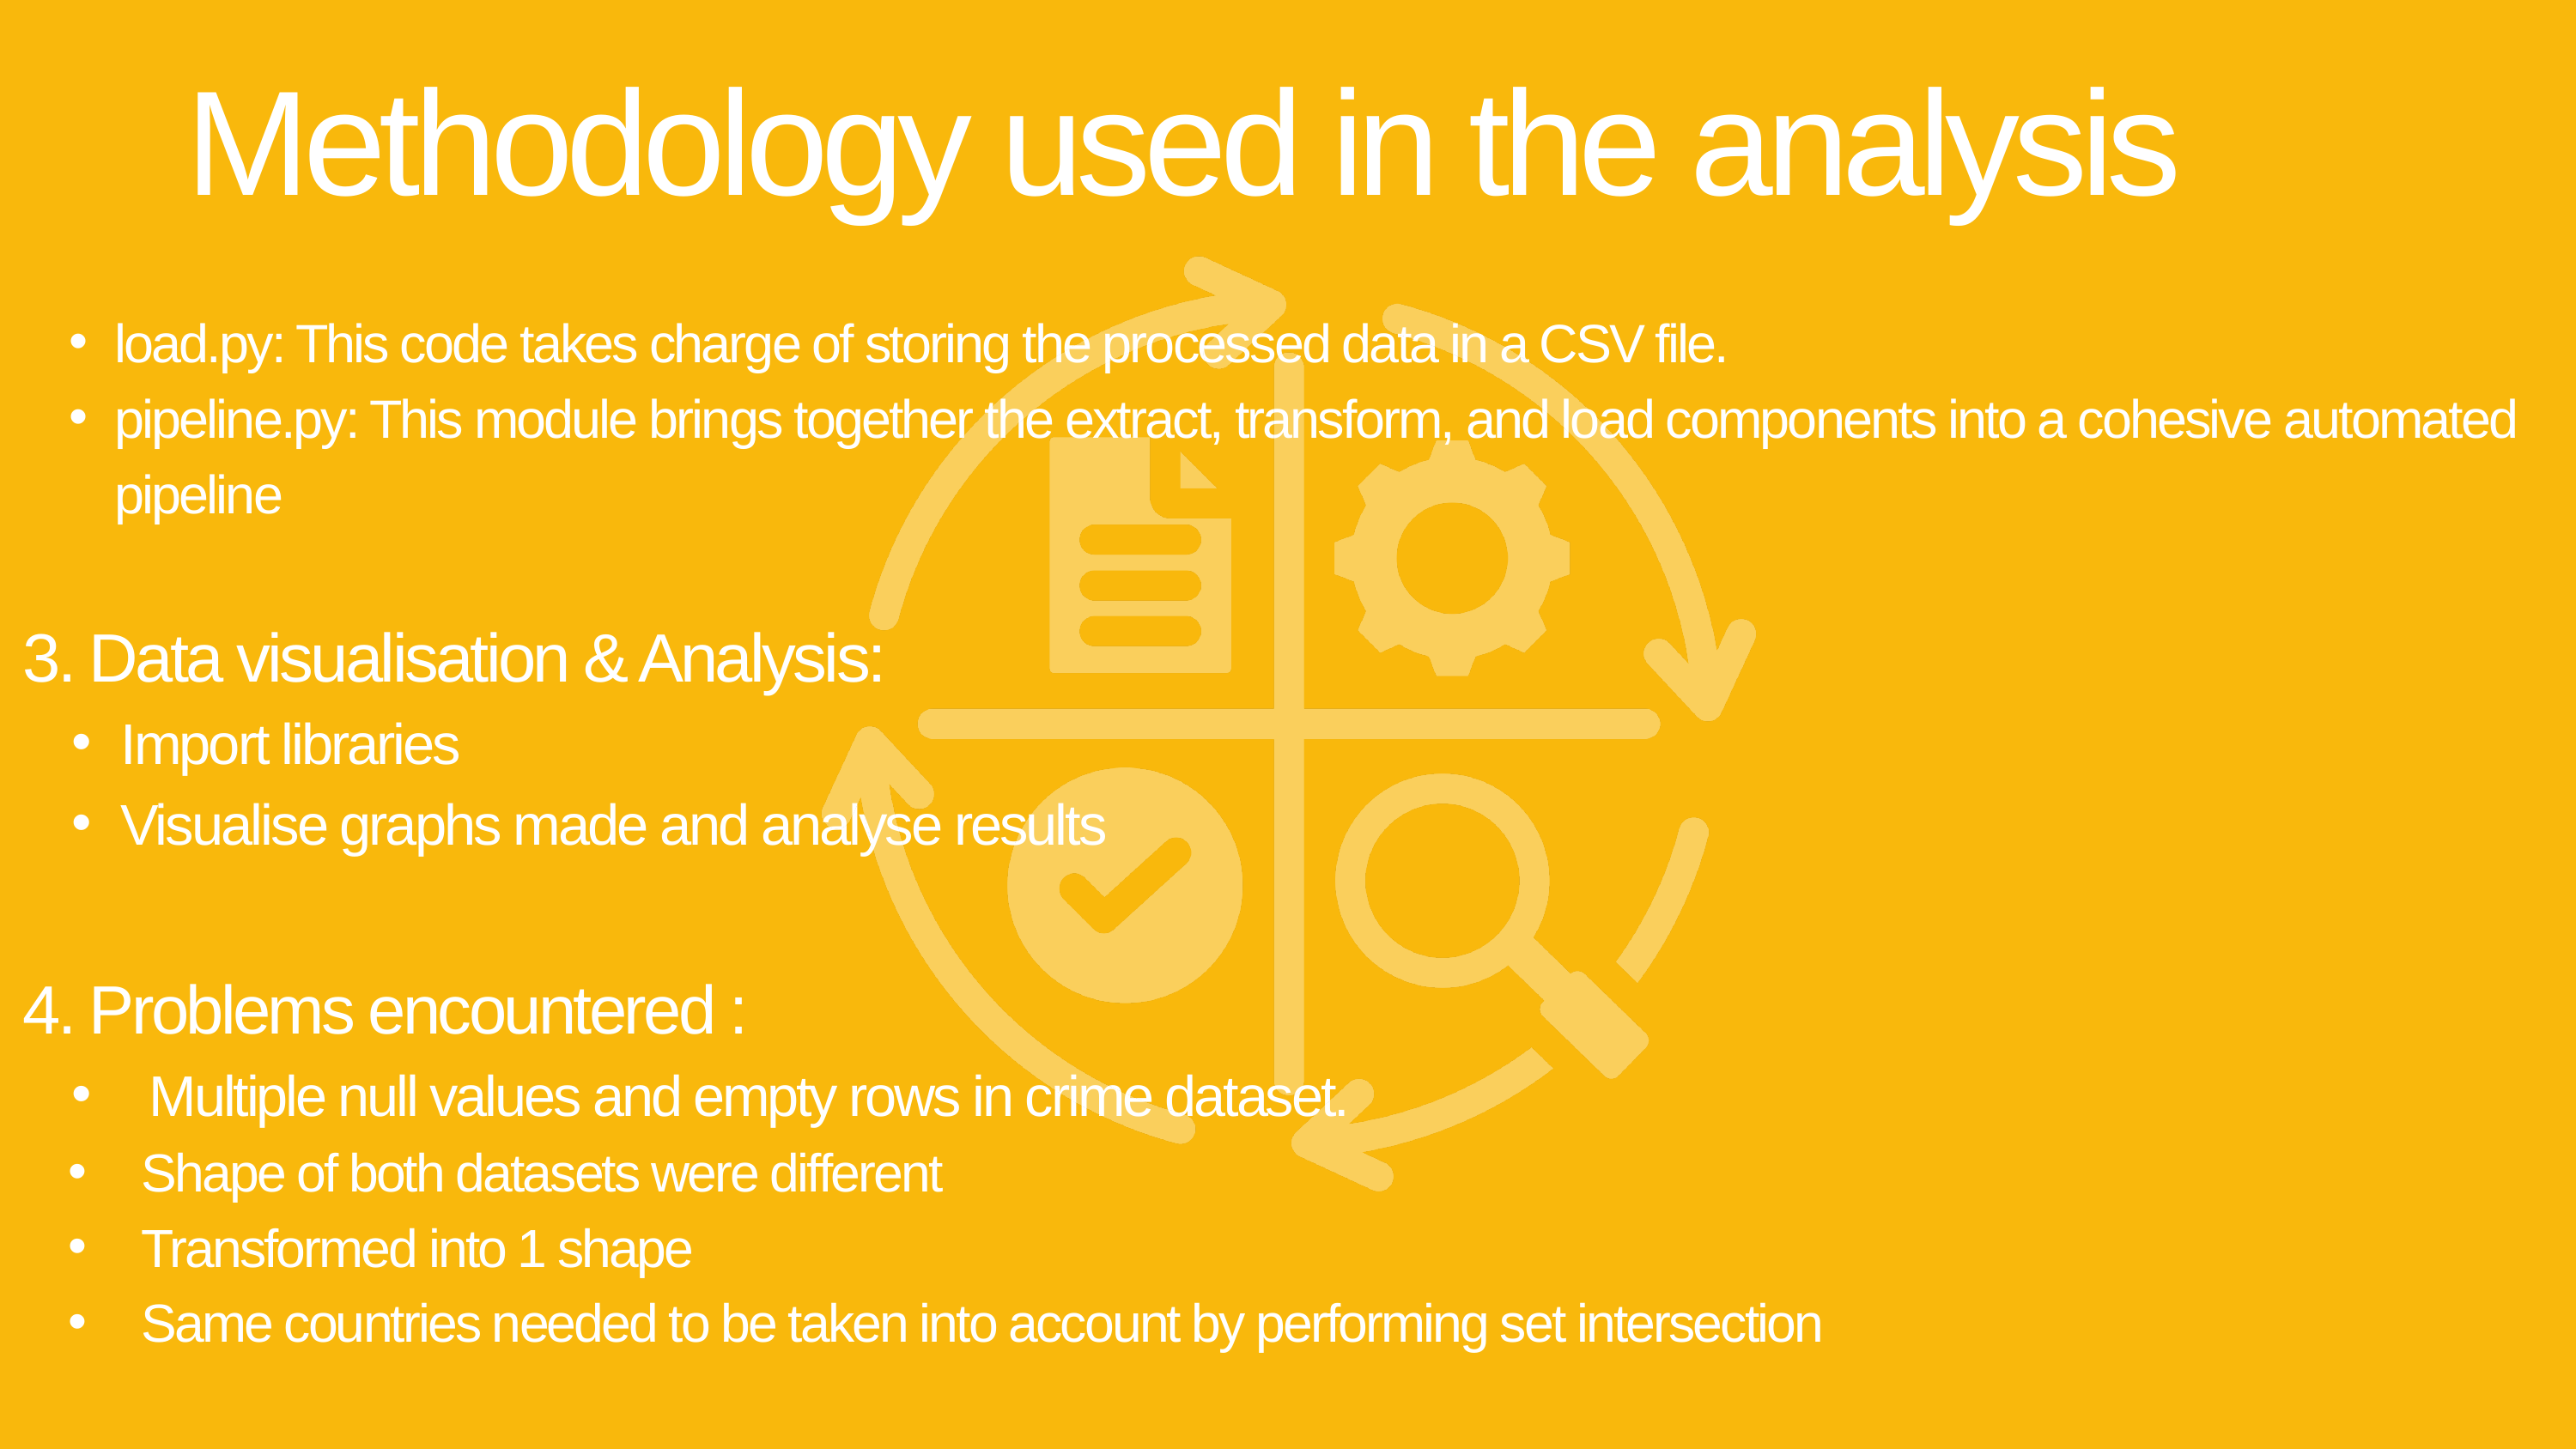

Methodology used in the analysis

load.py: This code takes charge of storing the processed data in a CSV file.
pipeline.py: This module brings together the extract, transform, and load components into a cohesive automated pipeline

3. Data visualisation & Analysis:
Import libraries
Visualise graphs made and analyse results

4. Problems encountered :
  Multiple null values and empty rows in crime dataset.
  Shape of both datasets were different
  Transformed into 1 shape
  Same countries needed to be taken into account by performing set intersection